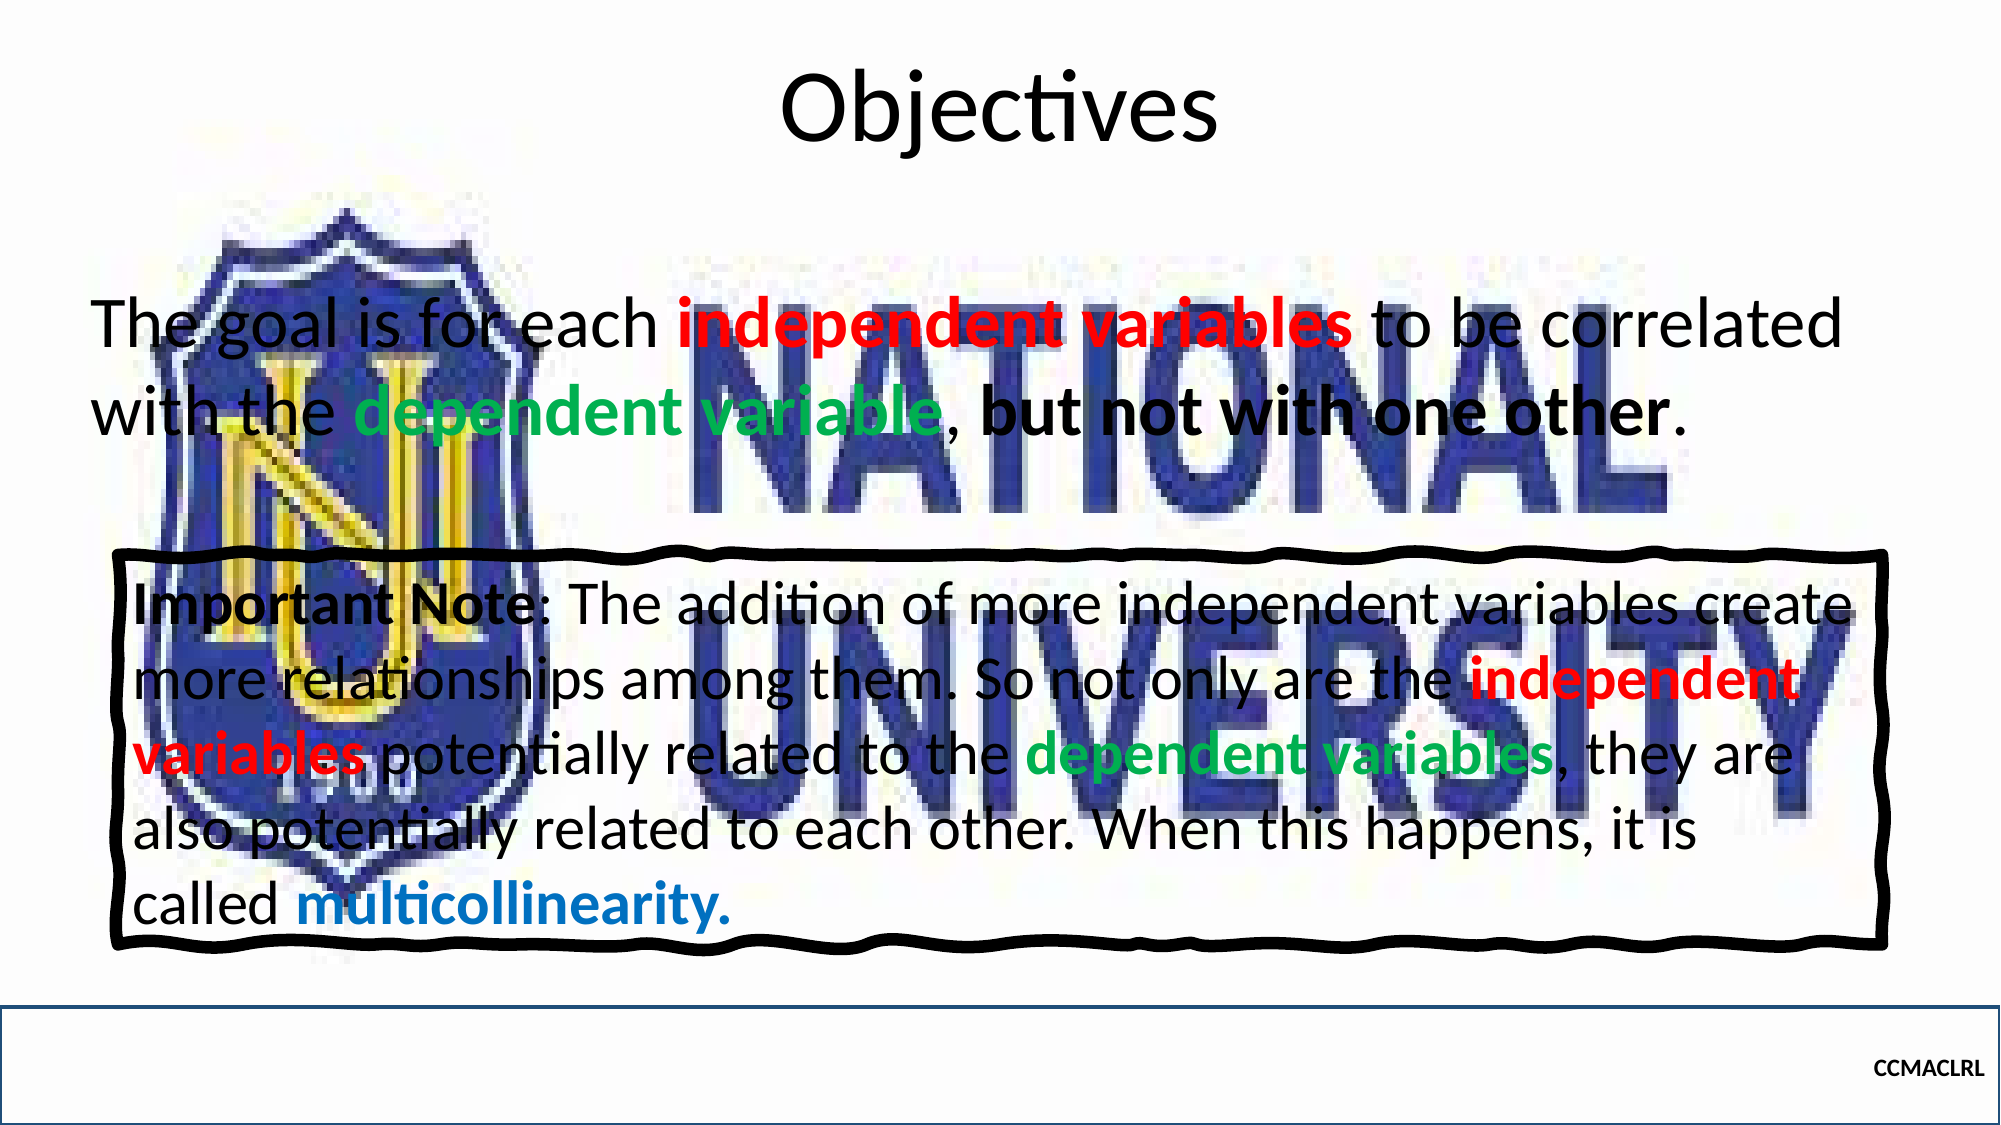

# Objectives
The goal is for each independent variables to be correlated with the dependent variable, but not with one other.
Important Note: The addition of more independent variables create more relationships among them. So not only are the independent variables potentially related to the dependent variables, they are also potentially related to each other. When this happens, it is called multicollinearity.
CCMACLRL